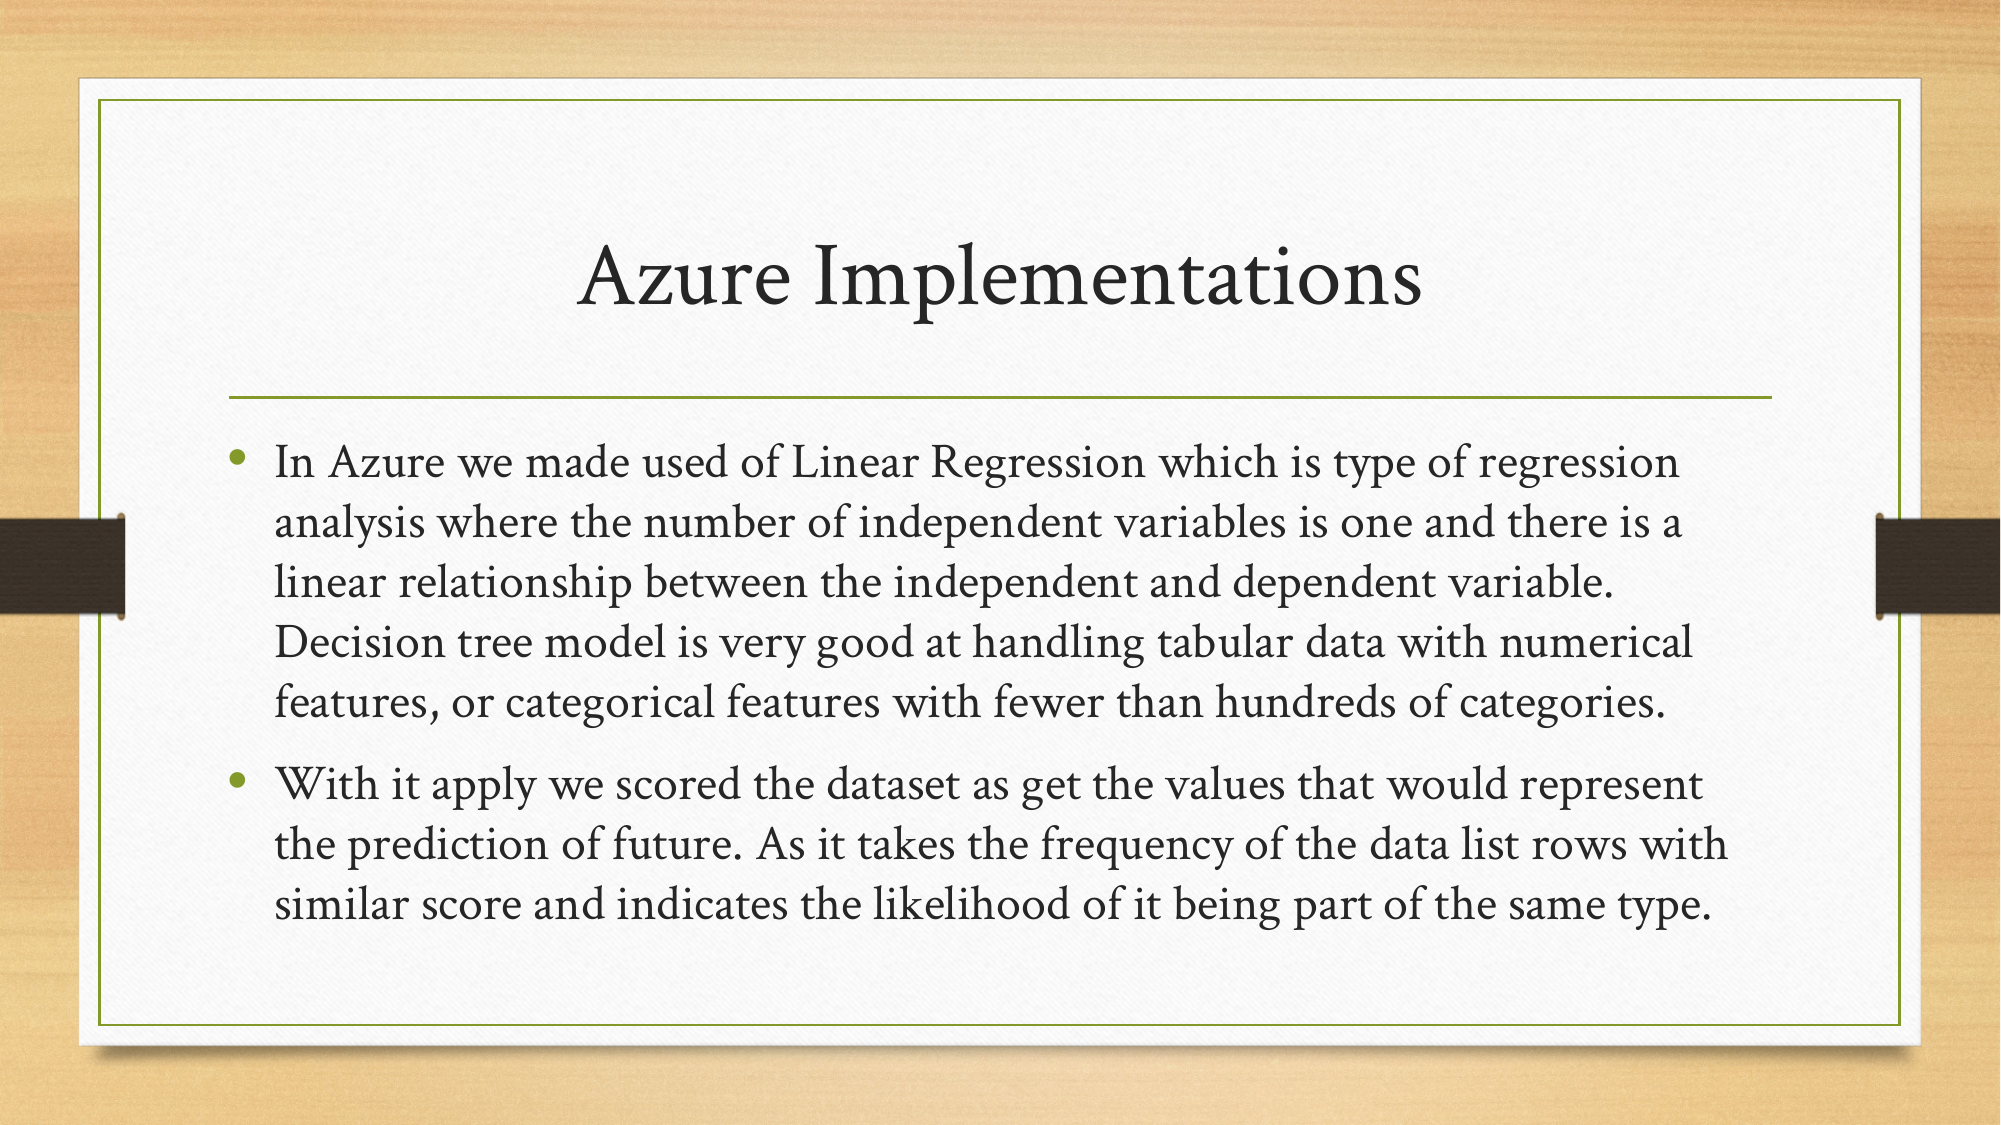

# Azure Implementations
In Azure we made used of Linear Regression which is type of regression analysis where the number of independent variables is one and there is a linear relationship between the independent and dependent variable. Decision tree model is very good at handling tabular data with numerical features, or categorical features with fewer than hundreds of categories.
With it apply we scored the dataset as get the values that would represent the prediction of future. As it takes the frequency of the data list rows with similar score and indicates the likelihood of it being part of the same type.